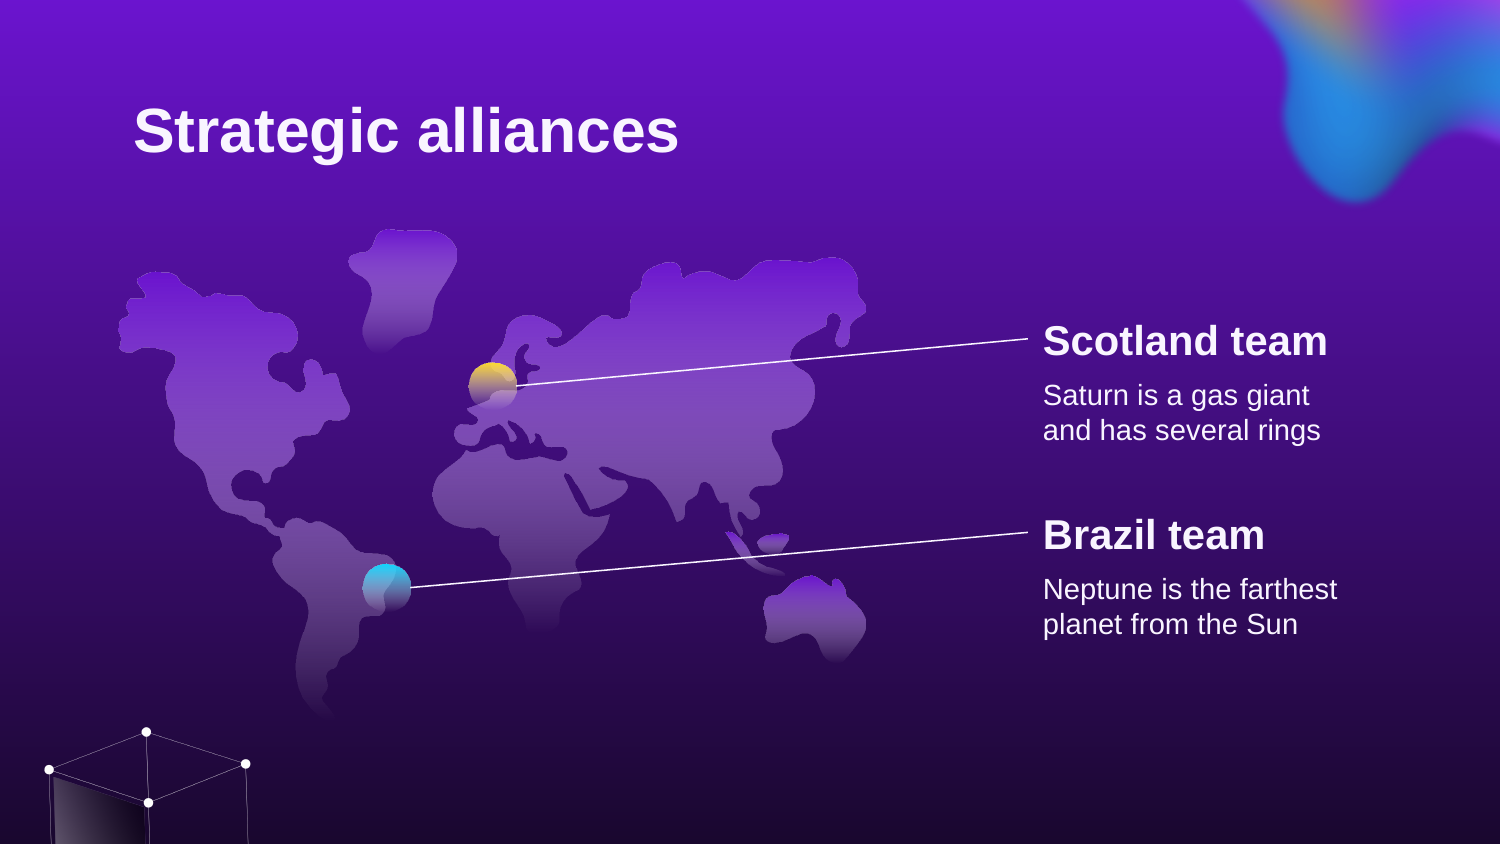

# Strategic alliances

Scotland team

Saturn is a gas giant and has several rings
Brazil team

Neptune is the farthest planet from the Sun